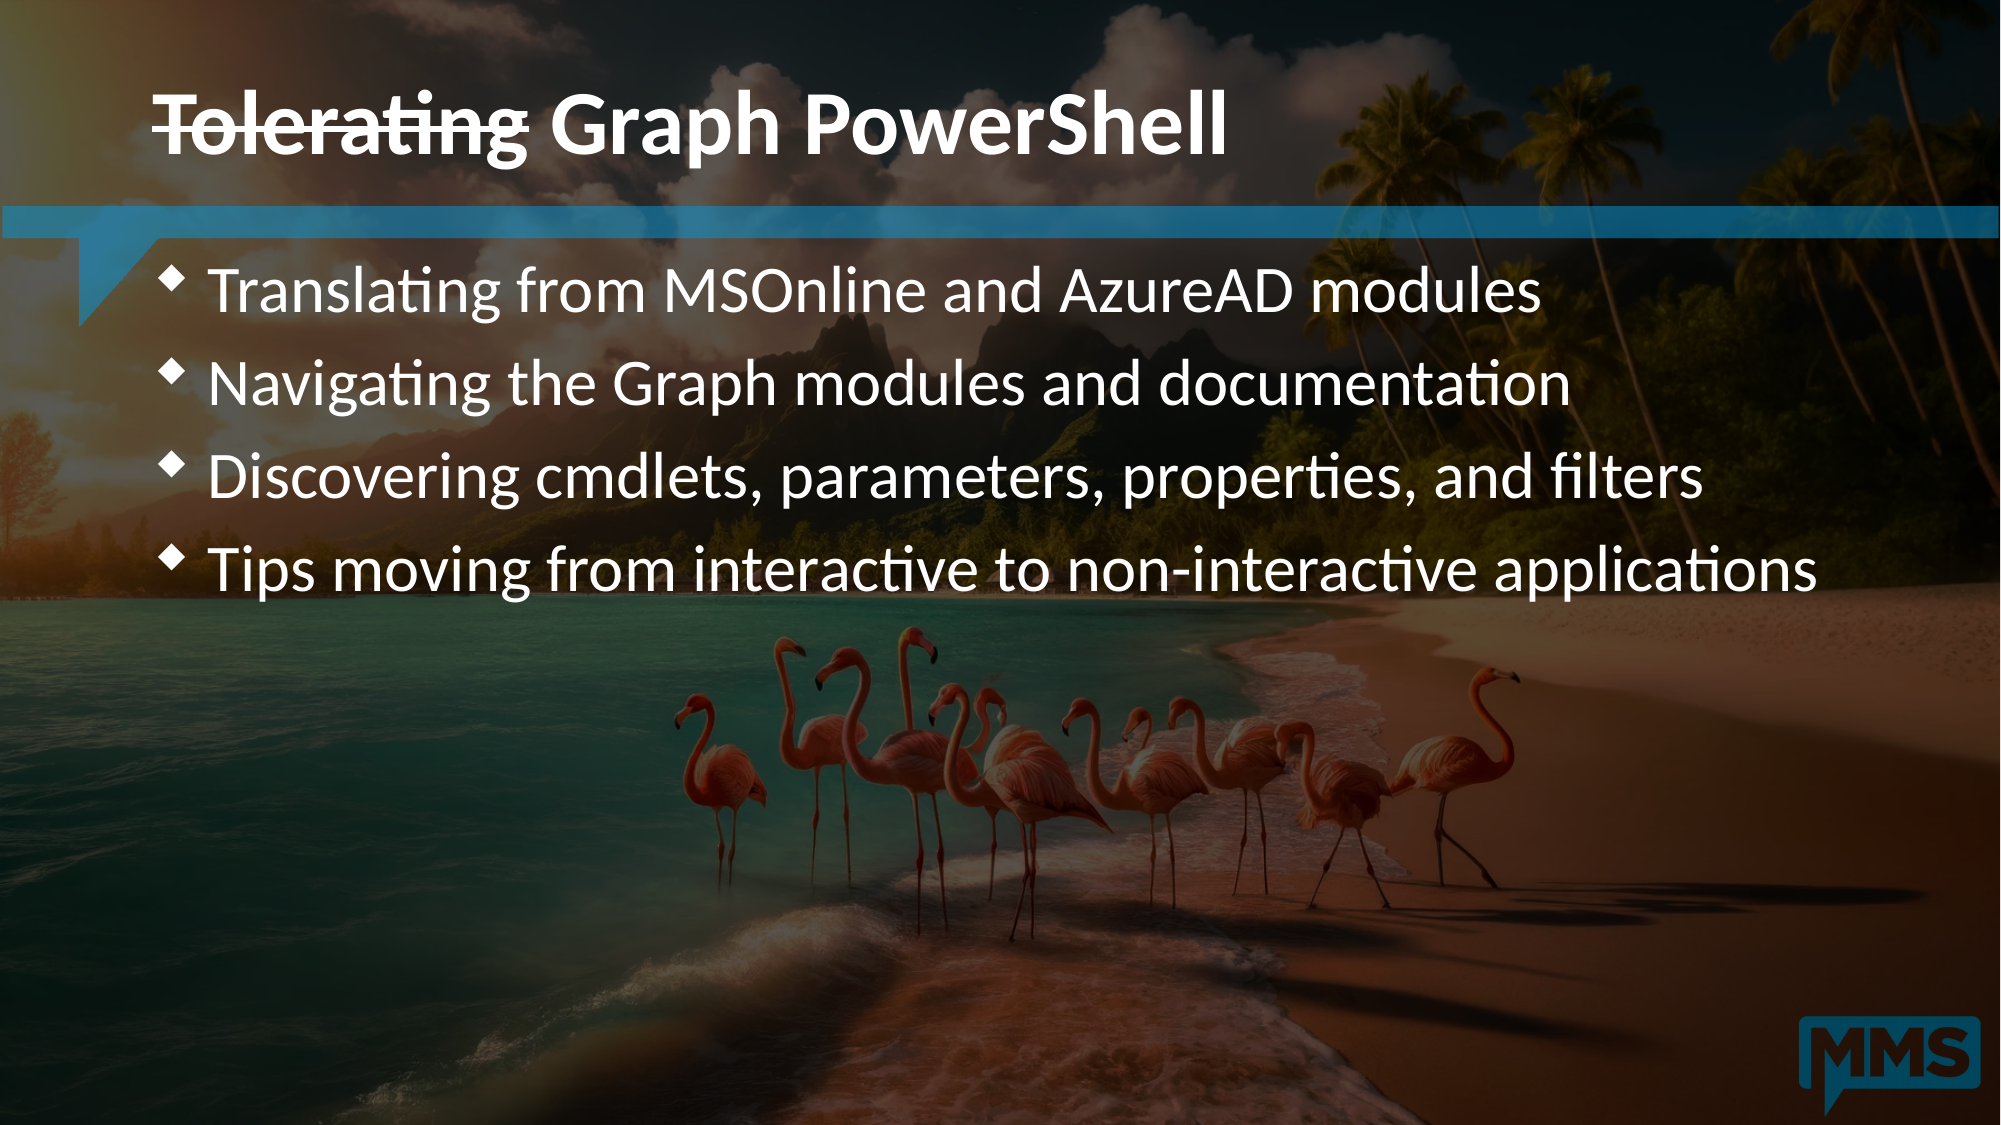

# Tolerating Graph PowerShell
 Translating from MSOnline and AzureAD modules
 Navigating the Graph modules and documentation
 Discovering cmdlets, parameters, properties, and filters
 Tips moving from interactive to non-interactive applications